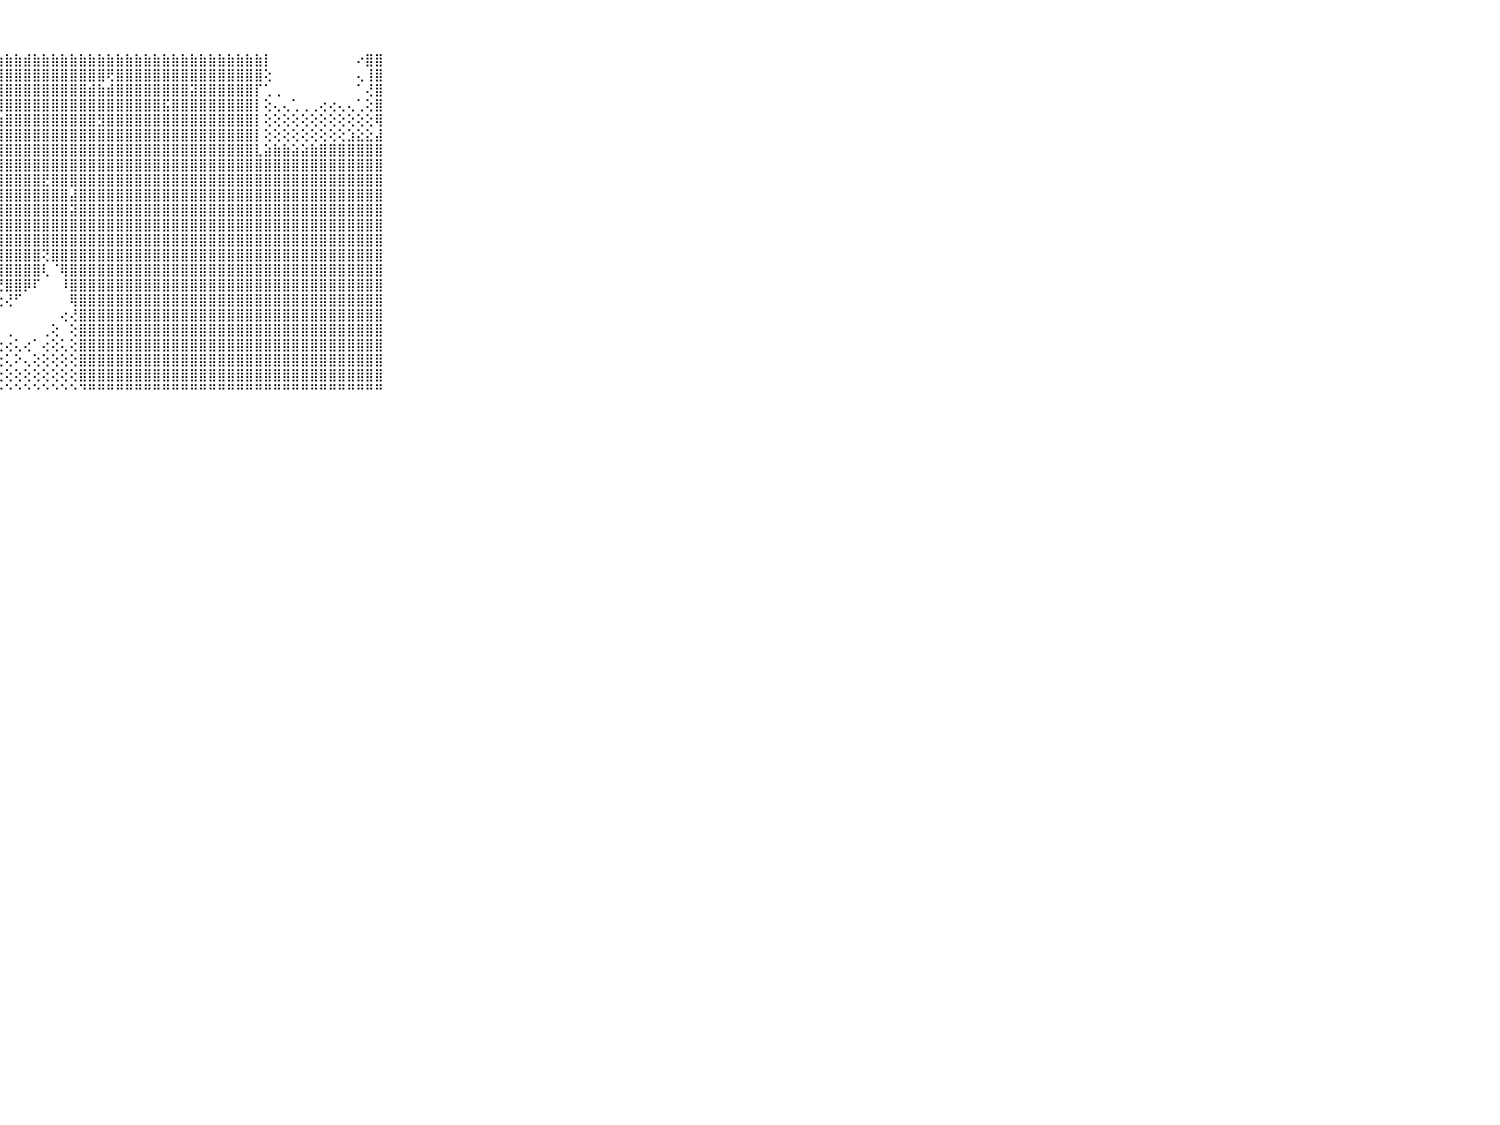

⠀⠀⠀⠀⠀⠀⠀⠀⠀⠀⠀⢱⣵⣷⢕⢕⢕⢷⢵⠗⢾⣷⣷⣷⣷⣾⣿⣷⣷⣷⣾⣷⣷⣷⣷⣷⣷⣷⣷⣷⣷⣷⣷⣷⣷⣷⣷⣷⣷⣷⣷⣷⣷⣷⣷⣷⡇⠀⠀⠀⠀⠀⠀⠀⠀⠀⠔⣿⣿⠀⠀⠀⠀⠀⠀⠀⠀⠀⠀⠀⠀
⠀⠀⠀⠀⠀⠀⠀⠀⠀⠀⠀⢕⢸⢧⢕⠕⢕⢀⢄⣔⣔⣤⣔⣱⣽⣿⣿⣾⣿⣿⣿⣿⣿⣿⣿⣿⣿⣿⣿⢟⣿⣿⣿⣿⣿⣿⣿⣿⣿⣿⣿⣿⣿⣿⣿⣿⢕⠀⠀⠀⠀⠀⠀⠀⠀⠀⢄⢸⣿⠀⠀⠀⠀⠀⠀⠀⠀⠀⠀⠀⠀
⠀⠀⠀⠀⠀⠀⠀⠀⠀⠀⠀⢕⢕⠁⠀⢄⣱⢗⠎⠋⠑⢑⢑⢝⣿⣿⣿⣿⣿⣿⣿⣿⣿⣿⣿⣿⣿⣾⣷⣾⣿⣿⣿⣿⣿⣿⣿⣿⣽⣿⣿⣿⣿⣿⣿⡏⢁⢀⠀⠀⠀⠀⠀⠀⠀⠀⠁⢜⣿⠀⠀⠀⠀⠀⠀⠀⠀⠀⠀⠀⠀
⠀⠀⠀⠀⠀⠀⠀⠀⠀⠀⠀⢕⠕⢀⠑⠱⢔⢔⢕⢔⢔⢵⣵⡱⣾⣿⣿⣿⣿⣿⣿⣿⣿⣿⣿⣿⣿⣿⣿⣿⣿⣿⣿⣿⣿⣯⣿⣿⣿⣿⣿⣿⣿⣿⣿⡇⢕⢄⢄⢁⢀⢀⢔⢔⢄⢄⢁⢕⣿⠀⠀⠀⠀⠀⠀⠀⠀⠀⠀⠀⠀
⠀⠀⠀⠀⠀⠀⠀⠀⠀⠀⠀⢕⢔⢕⢗⢕⢕⢕⣕⣕⣕⣸⣵⣾⣿⣿⣿⣷⣿⣿⣿⣿⣿⣿⣿⣿⣿⣿⣻⣿⣿⣿⣿⣿⣿⣿⣿⣿⣿⣿⣿⣿⣿⣿⣿⡇⢕⢕⢕⢕⢕⢕⢕⢕⢕⢕⢕⢕⢿⠀⠀⠀⠀⠀⠀⠀⠀⠀⠀⠀⠀
⠀⠀⠀⠀⠀⠀⠀⠀⠀⠀⠀⢕⢕⢱⣱⣷⣾⣿⣿⣿⣿⣿⣿⣿⣿⣿⣿⣿⣿⣿⣿⣿⣿⣿⣿⣿⣿⣿⣿⣿⣿⣿⣿⣿⣿⣿⣿⣿⣿⣿⣿⣿⣿⣿⣿⡇⢕⢕⢕⢕⢕⢕⢕⢕⢕⣱⣕⣕⣼⠀⠀⠀⠀⠀⠀⠀⠀⠀⠀⠀⠀
⠀⠀⠀⠀⠀⠀⠀⠀⠀⠀⠀⢕⢕⢕⣻⣿⣿⣿⣿⣿⣿⣿⣿⣿⣿⣿⣿⣿⣿⣿⣿⣿⣿⣿⣿⣿⣿⣿⣿⣿⣿⣿⣿⣿⣿⣿⣿⣿⣿⣿⣿⣿⣿⣿⣿⣇⣵⣷⣷⣵⣵⣷⣿⣿⣿⣿⣿⣿⣿⠀⠀⠀⠀⠀⠀⠀⠀⠀⠀⠀⠀
⠀⠀⠀⠀⠀⠀⠀⠀⠀⠀⠀⣕⡕⢕⣿⣿⣿⣿⣿⣿⣿⣿⣿⣿⣿⣿⣿⣿⣿⣿⣿⣿⣿⣿⣿⣿⣿⣿⣿⣿⣿⣿⣿⣿⣿⣿⣿⣿⣿⣿⣿⣿⣿⣿⣿⣿⣿⣿⣿⣿⣿⣿⣿⣿⣿⣿⣿⣿⣿⠀⠀⠀⠀⠀⠀⠀⠀⠀⠀⠀⠀
⠀⠀⠀⠀⠀⠀⠀⠀⠀⠀⠀⢝⢱⢕⢸⣿⣿⣿⣿⣿⣿⣿⣿⣿⣿⣯⣟⣿⣿⣿⣿⣿⣟⣿⣿⣿⣿⣿⣿⣿⣿⣿⣿⣿⣿⣿⣿⣿⣿⣿⣿⣿⣿⣿⣿⣿⣿⣿⣿⣿⣿⣿⣿⣿⣿⣿⣿⣿⣿⠀⠀⠀⠀⠀⠀⠀⠀⠀⠀⠀⠀
⠀⠀⠀⠀⠀⠀⠀⠀⠀⠀⠀⢷⣵⣵⢕⣿⣿⣿⣧⣼⣿⣿⣿⣿⣿⣿⣿⣿⣿⣿⣿⣿⣿⣿⣿⣼⣿⣿⣿⣿⣿⣿⣿⣿⣿⣿⣿⣿⣿⣿⣿⣿⣿⣿⣿⣿⣿⣿⣿⣿⣿⣿⣿⣿⣿⣿⣿⣿⣿⠀⠀⠀⠀⠀⠀⠀⠀⠀⠀⠀⠀
⠀⠀⠀⠀⠀⠀⠀⠀⠀⠀⠀⢕⢜⢿⡵⣽⣿⣿⣿⣿⣿⣿⣿⣿⣿⣿⣿⣿⣿⣿⣿⣿⣿⣿⣿⣽⣿⣿⣿⣿⣿⣿⣿⣿⣿⣿⣿⣿⣿⣿⣿⣿⣿⣿⣿⣿⣿⣿⣿⣿⣿⣿⣿⣿⣿⣿⣿⣿⣿⠀⠀⠀⠀⠀⠀⠀⠀⠀⠀⠀⠀
⠀⠀⠀⠀⠀⠀⠀⠀⠀⠀⠀⢞⢾⢿⣿⣿⣿⣿⣿⣿⣿⣯⣿⣿⣵⣾⣿⣿⣿⣿⣿⣿⣿⣿⣿⣿⣿⣿⣿⣿⣿⣿⣿⣿⣿⣿⣿⣿⣿⣿⣿⣿⣿⣿⣿⣿⣿⣿⣿⣿⣿⣿⣿⣿⣿⣿⣿⣿⣿⠀⠀⠀⠀⠀⠀⠀⠀⠀⠀⠀⠀
⠀⠀⠀⠀⠀⠀⠀⠀⠀⠀⠀⣱⣵⣝⣾⣿⣿⣿⣿⣿⣿⣿⡿⣿⣿⣿⣟⣿⣿⣿⣿⣿⣿⣿⣿⣿⣿⣿⣿⣿⣿⣿⣿⣿⣿⣿⣿⣿⣿⣿⣿⣿⣿⣿⣿⣿⣿⣿⣿⣿⣿⣿⣿⣿⣿⣿⣿⣿⣿⠀⠀⠀⠀⠀⠀⠀⠀⠀⠀⠀⠀
⠀⠀⠀⠀⠀⠀⠀⠀⠀⠀⠀⣿⣿⣿⣹⣽⣿⣿⣿⣿⣿⣷⣾⣿⣿⣿⣿⣿⣿⣿⣿⣿⢝⣿⣿⣿⣿⣿⣿⣿⣿⣿⣿⣿⣿⣿⣿⣿⣿⣿⣿⣿⣿⣿⣿⣿⣿⣿⣿⣿⣿⣿⣿⣿⣿⣿⣿⣿⣿⠀⠀⠀⠀⠀⠀⠀⠀⠀⠀⠀⠀
⠀⠀⠀⠀⠀⠀⠀⠀⠀⠀⠀⣿⣿⣿⣿⣿⣿⣿⣿⣿⣿⣿⣿⣿⣿⣿⣿⣿⣿⣿⣿⣿⢇⠈⢿⣿⣿⣿⣿⣿⣿⣿⣿⣿⣿⣿⣿⣿⣿⣿⣿⣿⣿⣿⣿⣿⣿⣿⣿⣿⣿⣿⣿⣿⣿⣿⣿⣿⣿⠀⠀⠀⠀⠀⠀⠀⠀⠀⠀⠀⠀
⠀⠀⠀⠀⠀⠀⠀⠀⠀⠀⠀⣿⣿⣿⣿⣿⣿⣿⣿⡟⣿⣿⣿⣿⣿⢿⢿⢟⣿⣿⡿⠏⠀⠀⠸⣿⣿⣿⣿⣿⣿⣿⣿⣿⣿⣿⣿⣿⣿⣿⣿⣿⣿⣿⣿⣿⣿⣿⣿⣿⣿⣿⣿⣿⣿⣿⣿⣿⣿⠀⠀⠀⠀⠀⠀⠀⠀⠀⠀⠀⠀
⠀⠀⠀⠀⠀⠀⠀⠀⠀⠀⠀⣿⣿⣿⣿⣿⣿⣿⣿⣷⢜⢿⣿⣿⡷⢕⢕⢕⢜⠋⠀⠀⠀⠀⠀⢿⣿⣿⣿⣿⣿⣿⣿⣿⣿⣿⣿⣿⣿⣿⣿⣿⣿⣿⣿⣿⣿⣿⣿⣿⣿⣿⣿⣿⣿⣿⣿⣿⣿⠀⠀⠀⠀⠀⠀⠀⠀⠀⠀⠀⠀
⠀⠀⠀⠀⠀⠀⠀⠀⠀⠀⠀⣿⣿⣿⣿⣿⣿⣿⣿⣿⣇⠅⠁⢘⠝⠑⠄⠀⠀⠀⠀⠀⠀⠀⢔⢜⣿⣿⣿⣿⣿⣿⣿⣿⣿⣿⣿⣿⣿⣿⣿⣿⣿⣿⣿⣿⣿⣿⣿⣿⣿⣿⣿⣿⣿⣿⣿⣿⣿⠀⠀⠀⠀⠀⠀⠀⠀⠀⠀⠀⠀
⠀⠀⠀⠀⠀⠀⠀⠀⠀⠀⠀⢱⣿⣿⣿⣿⣿⣿⣿⣿⣿⡄⠀⠀⠀⢀⢄⠄⢀⠀⠀⠀⢀⢕⠀⢕⣿⣿⣿⣿⣿⣿⣿⣿⣿⣿⣿⣿⣿⣿⣿⣿⣿⣿⣿⣿⣿⣿⣿⣿⣿⣿⣿⣿⣿⣿⣿⣿⣿⠀⠀⠀⠀⠀⠀⠀⠀⠀⠀⠀⠀
⠀⠀⠀⠀⠀⠀⠀⠀⠀⠀⠀⣱⣿⣿⣿⣿⣿⣿⣿⣿⣿⡇⠁⢔⢄⢄⢄⢐⢔⢅⢔⠁⢔⢕⢅⢕⣿⣿⣿⣿⣿⣿⣿⣿⣿⣿⣿⣿⣿⣿⣿⣿⣿⣿⣿⣿⣿⣿⣿⣿⣿⣿⣿⣿⣿⣿⣿⣿⣿⠀⠀⠀⠀⠀⠀⠀⠀⠀⠀⠀⠀
⠀⠀⠀⠀⠀⠀⠀⠀⠀⠀⠀⣿⣿⣿⣿⣿⣿⣿⣿⣿⣿⣿⣷⣕⢕⢕⢑⢑⢅⠕⢄⢕⢕⢕⢕⢕⣿⣿⣿⣿⣿⣿⣿⣿⣿⣿⣿⣿⣿⣿⣿⣿⣿⣿⣿⣿⣿⣿⣿⣿⣿⣿⣿⣿⣿⣿⣿⣿⣿⠀⠀⠀⠀⠀⠀⠀⠀⠀⠀⠀⠀
⠀⠀⠀⠀⠀⠀⠀⠀⠀⠀⠀⣿⣿⣿⣿⣿⣿⣿⣿⣿⣿⣿⣿⣿⣧⣕⡕⢕⢕⢕⢕⢕⢕⢕⢕⢕⣿⣿⣿⣿⣿⣿⣿⣿⣿⣿⣿⣿⣿⣿⣿⣿⣿⣿⣿⣿⣿⣿⣿⣿⣿⣿⣿⣿⣿⣿⣿⣿⣿⠀⠀⠀⠀⠀⠀⠀⠀⠀⠀⠀⠀
⠀⠀⠀⠀⠀⠀⠀⠀⠀⠀⠀⠛⠛⠛⠛⠛⠛⠛⠛⠛⠛⠛⠛⠛⠛⠛⠛⠓⠑⠑⠑⠑⠑⠑⠑⠑⠙⠛⠛⠛⠛⠛⠛⠛⠛⠛⠛⠛⠛⠛⠛⠛⠛⠛⠛⠛⠛⠛⠛⠛⠛⠛⠛⠛⠛⠛⠛⠛⠛⠀⠀⠀⠀⠀⠀⠀⠀⠀⠀⠀⠀